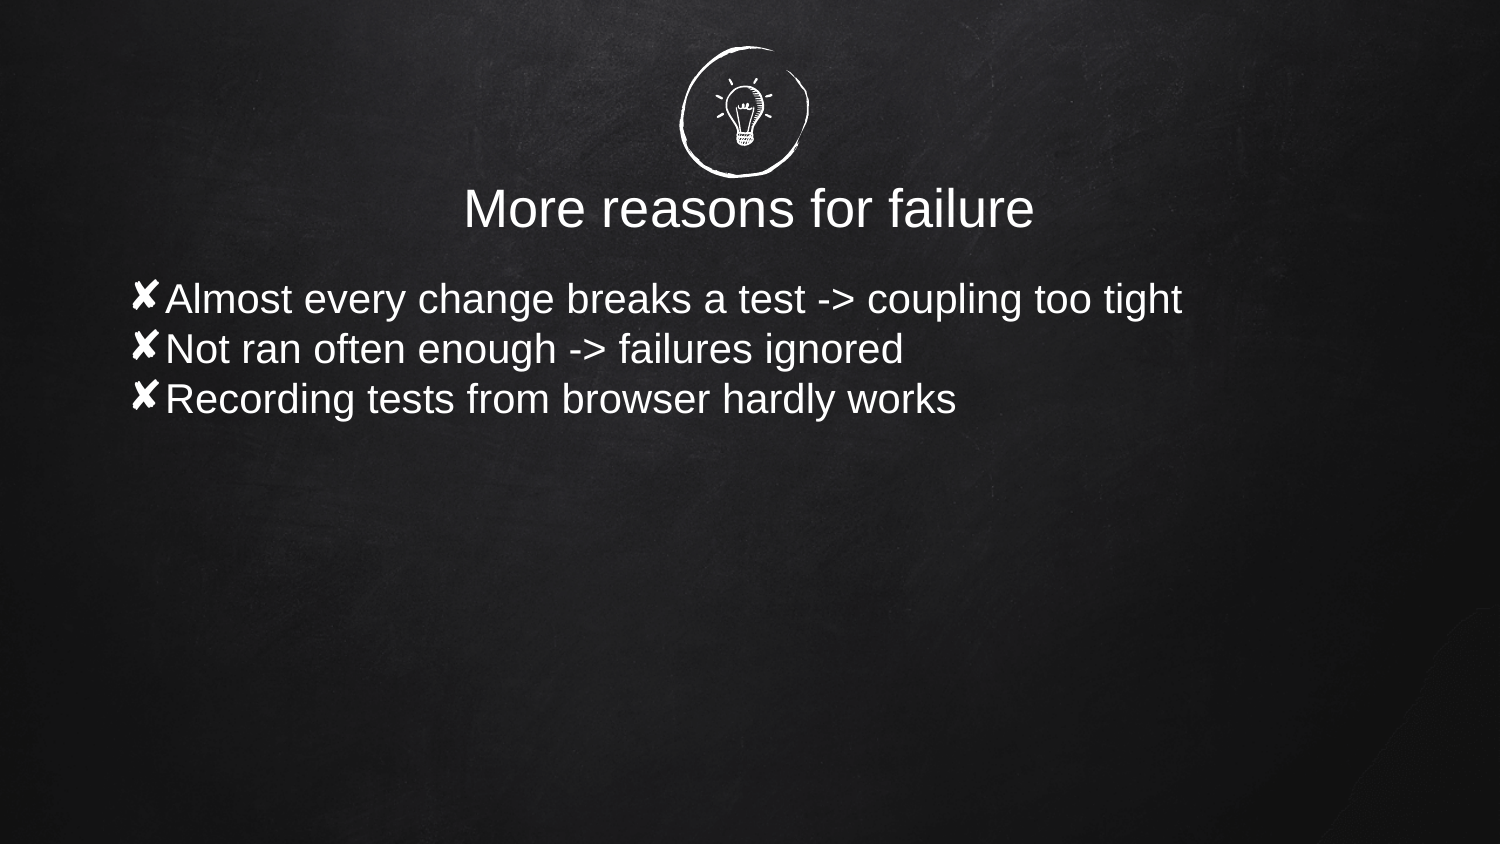

# More reasons for failure
Almost every change breaks a test -> coupling too tight
Not ran often enough -> failures ignored
Recording tests from browser hardly works